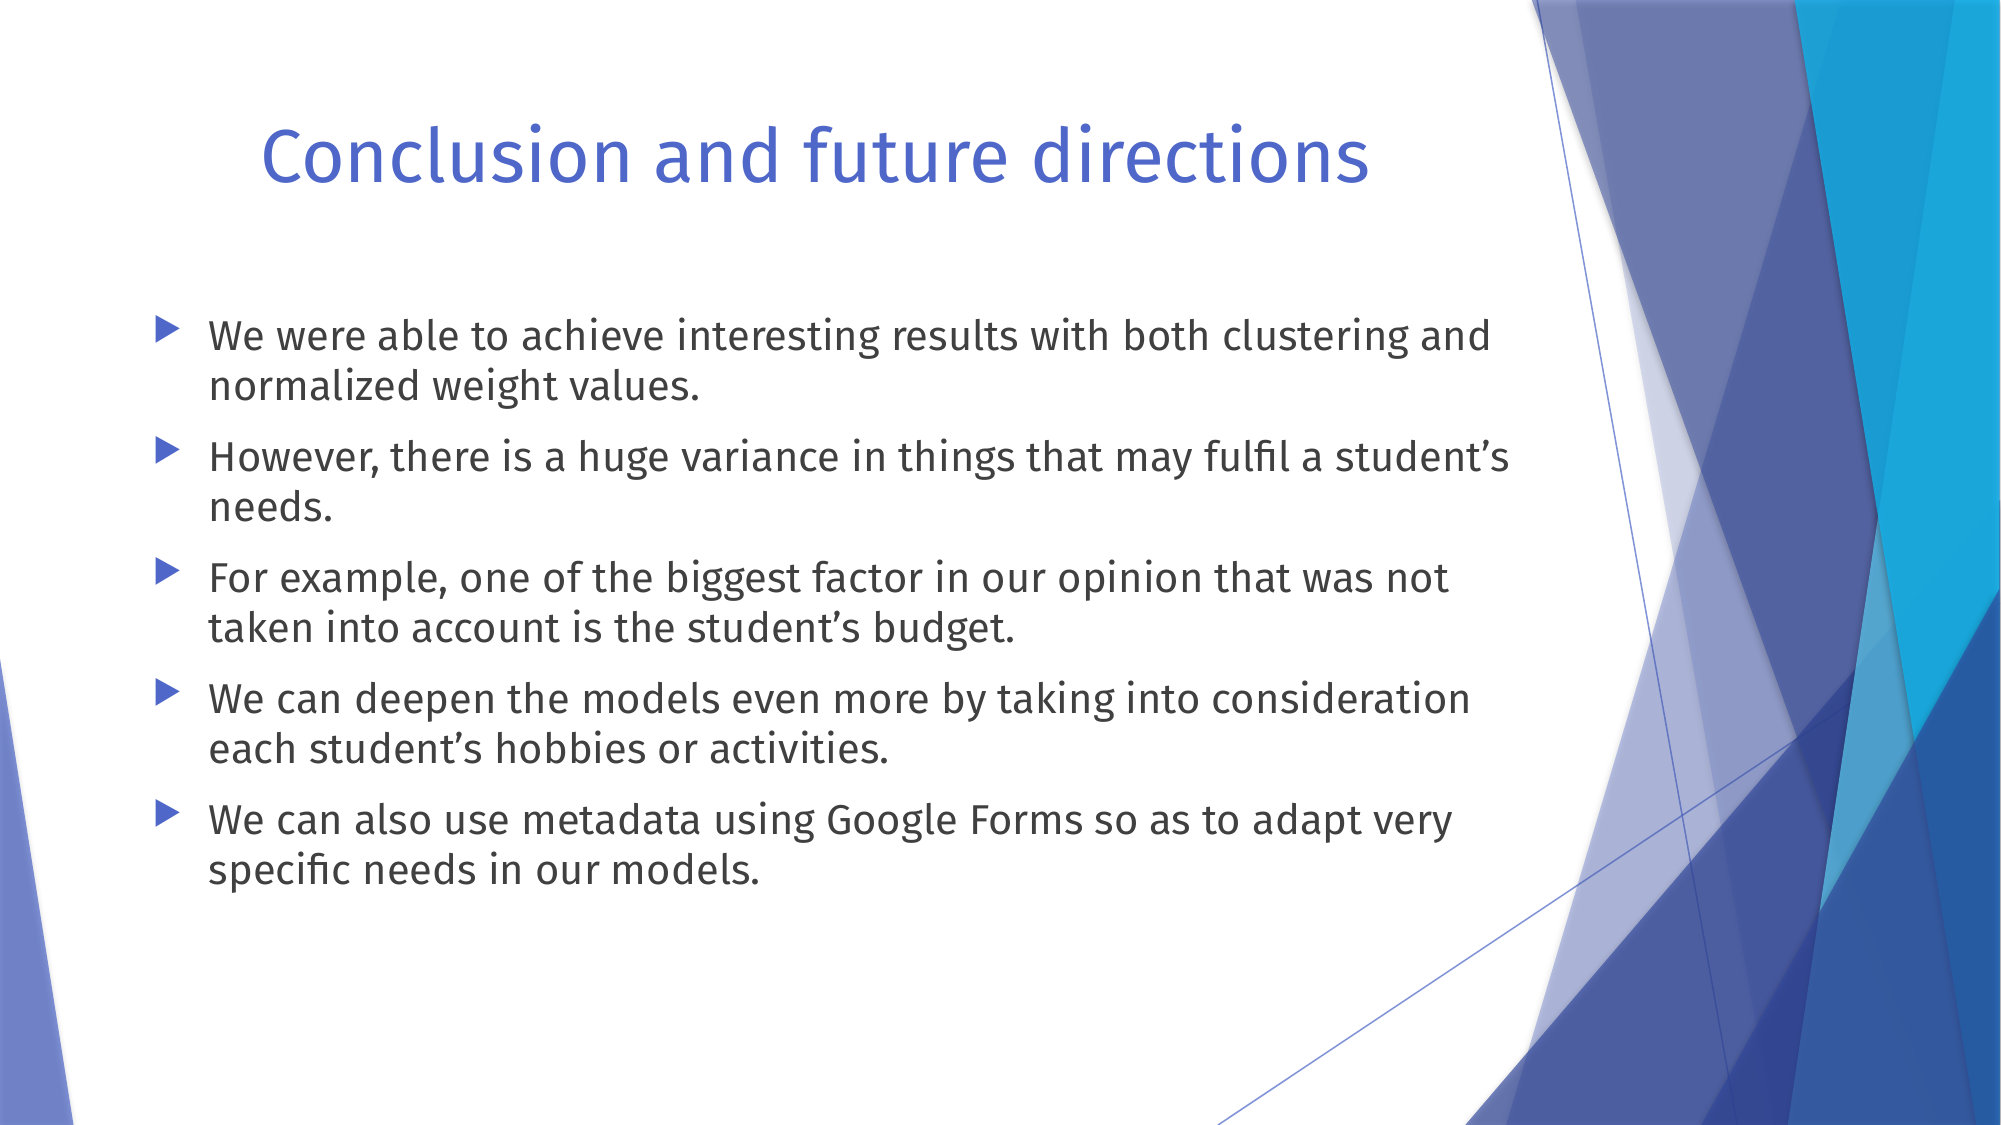

# Conclusion and future directions
We were able to achieve interesting results with both clustering and normalized weight values.
However, there is a huge variance in things that may fulfil a student’s needs.
For example, one of the biggest factor in our opinion that was not taken into account is the student’s budget.
We can deepen the models even more by taking into consideration each student’s hobbies or activities.
We can also use metadata using Google Forms so as to adapt very specific needs in our models.